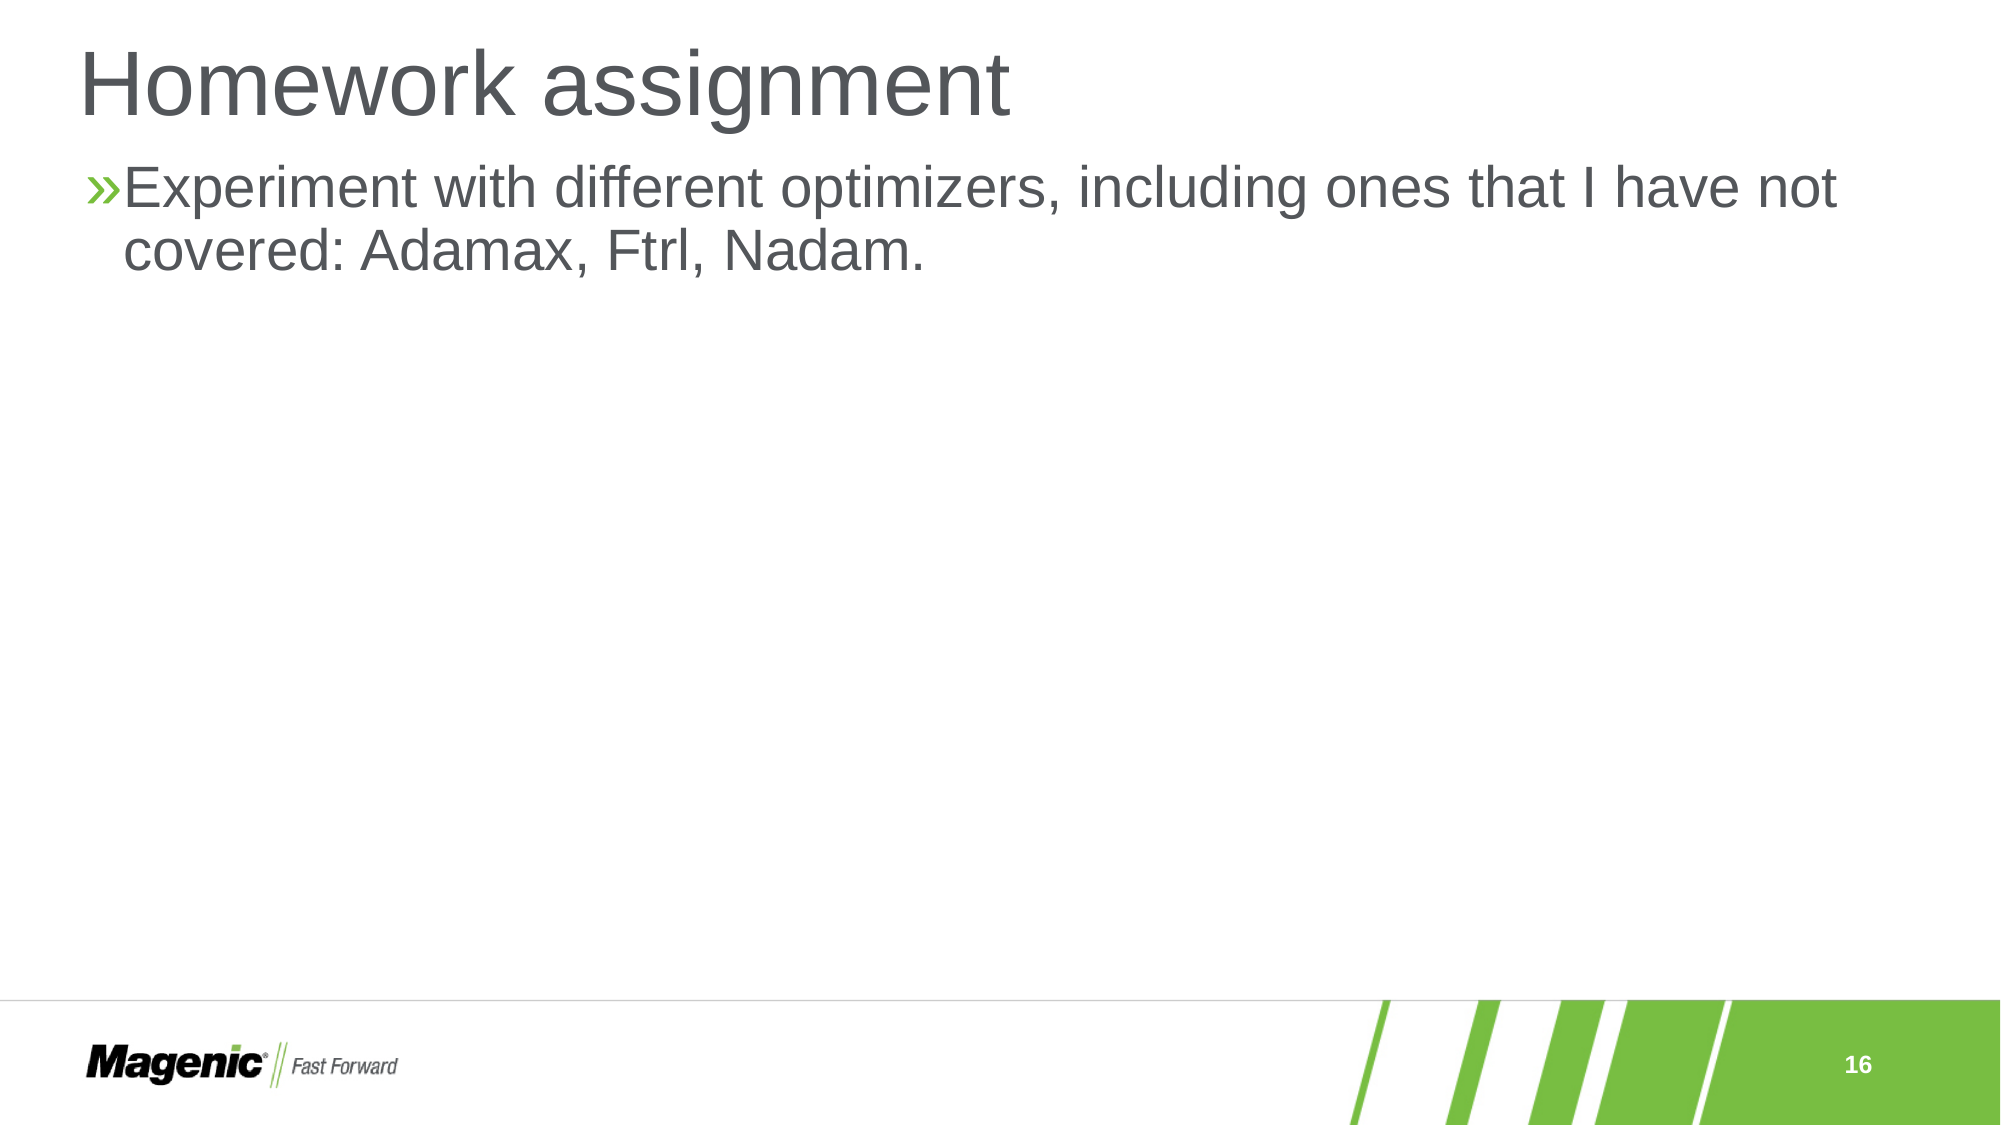

# Homework assignment
Experiment with different optimizers, including ones that I have not covered: Adamax, Ftrl, Nadam.